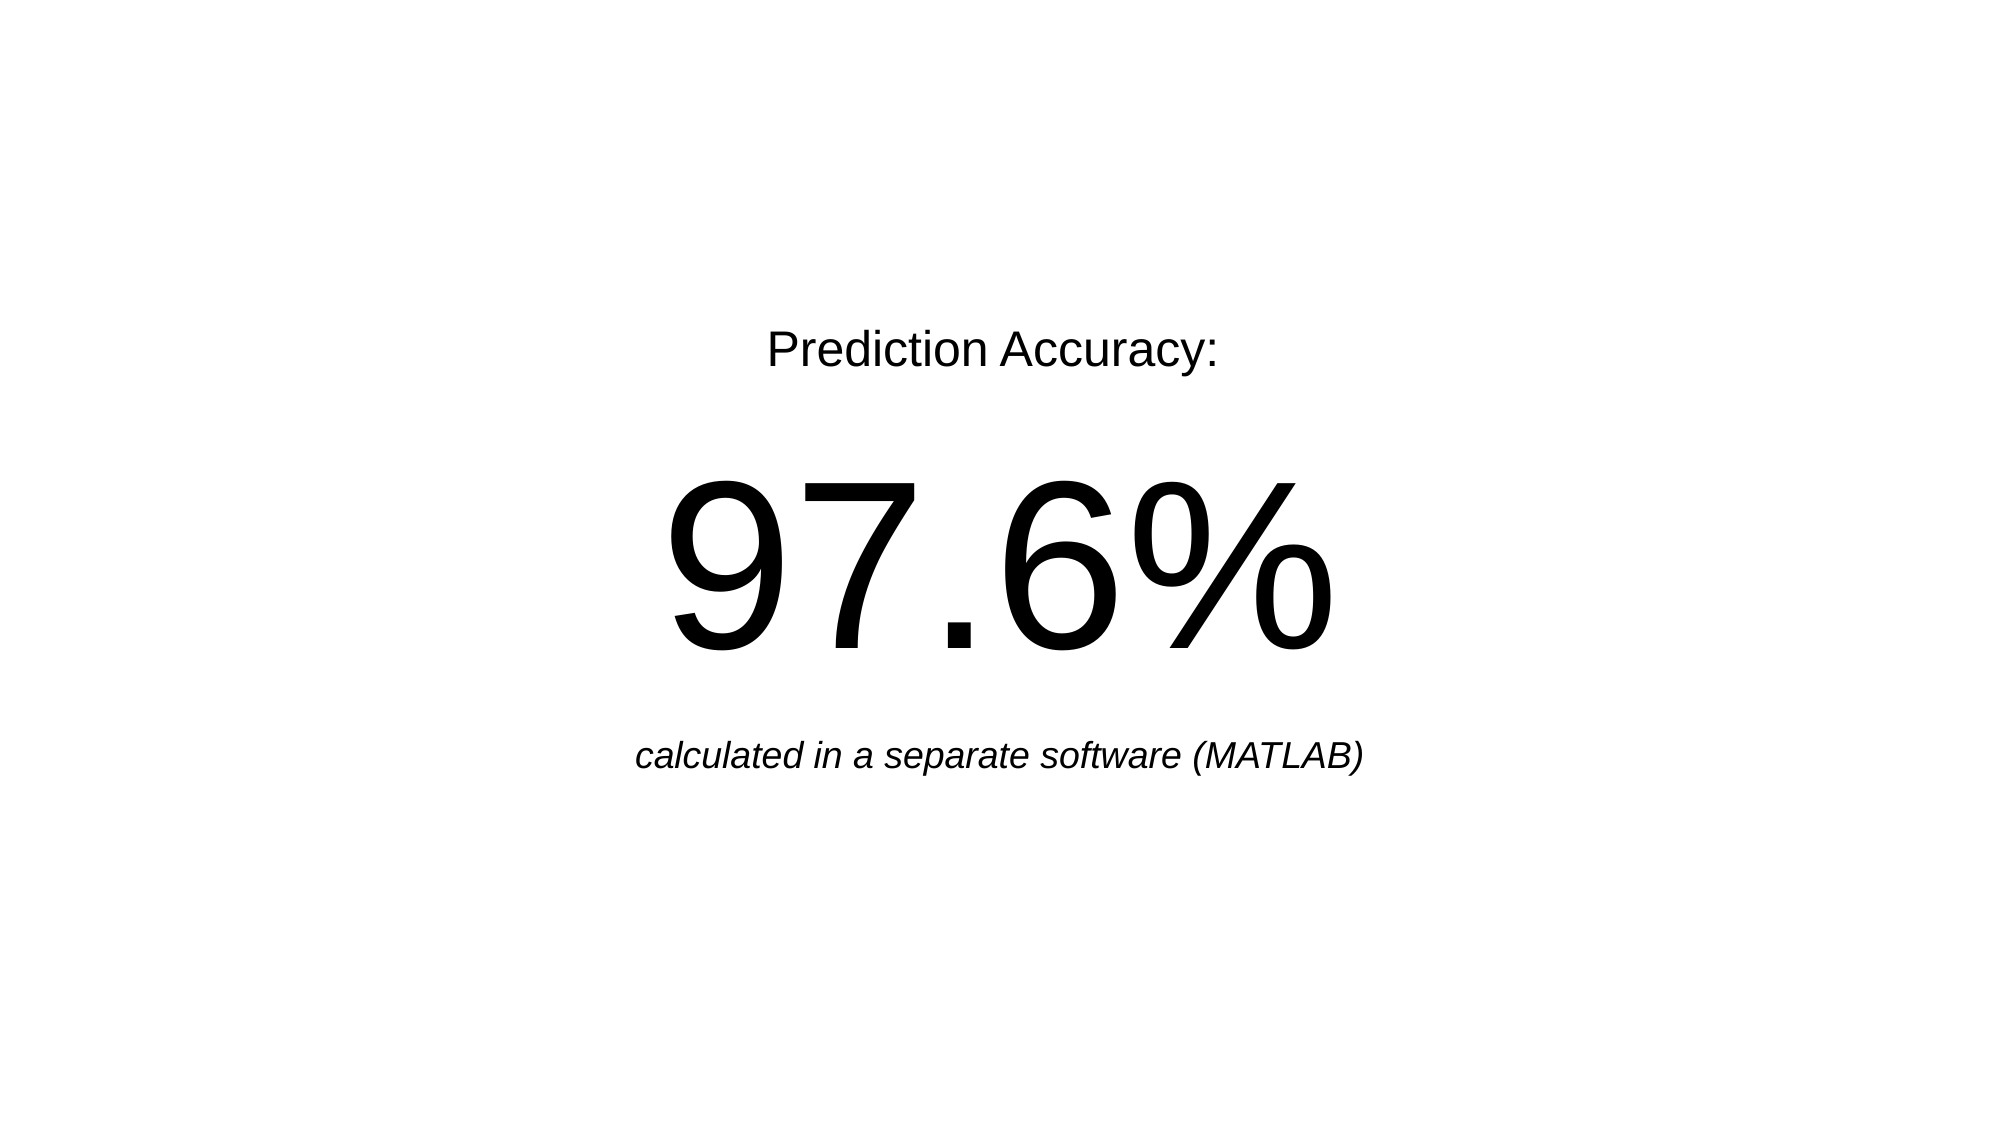

Prediction Accuracy:
97.6%
calculated in a separate software (MATLAB)